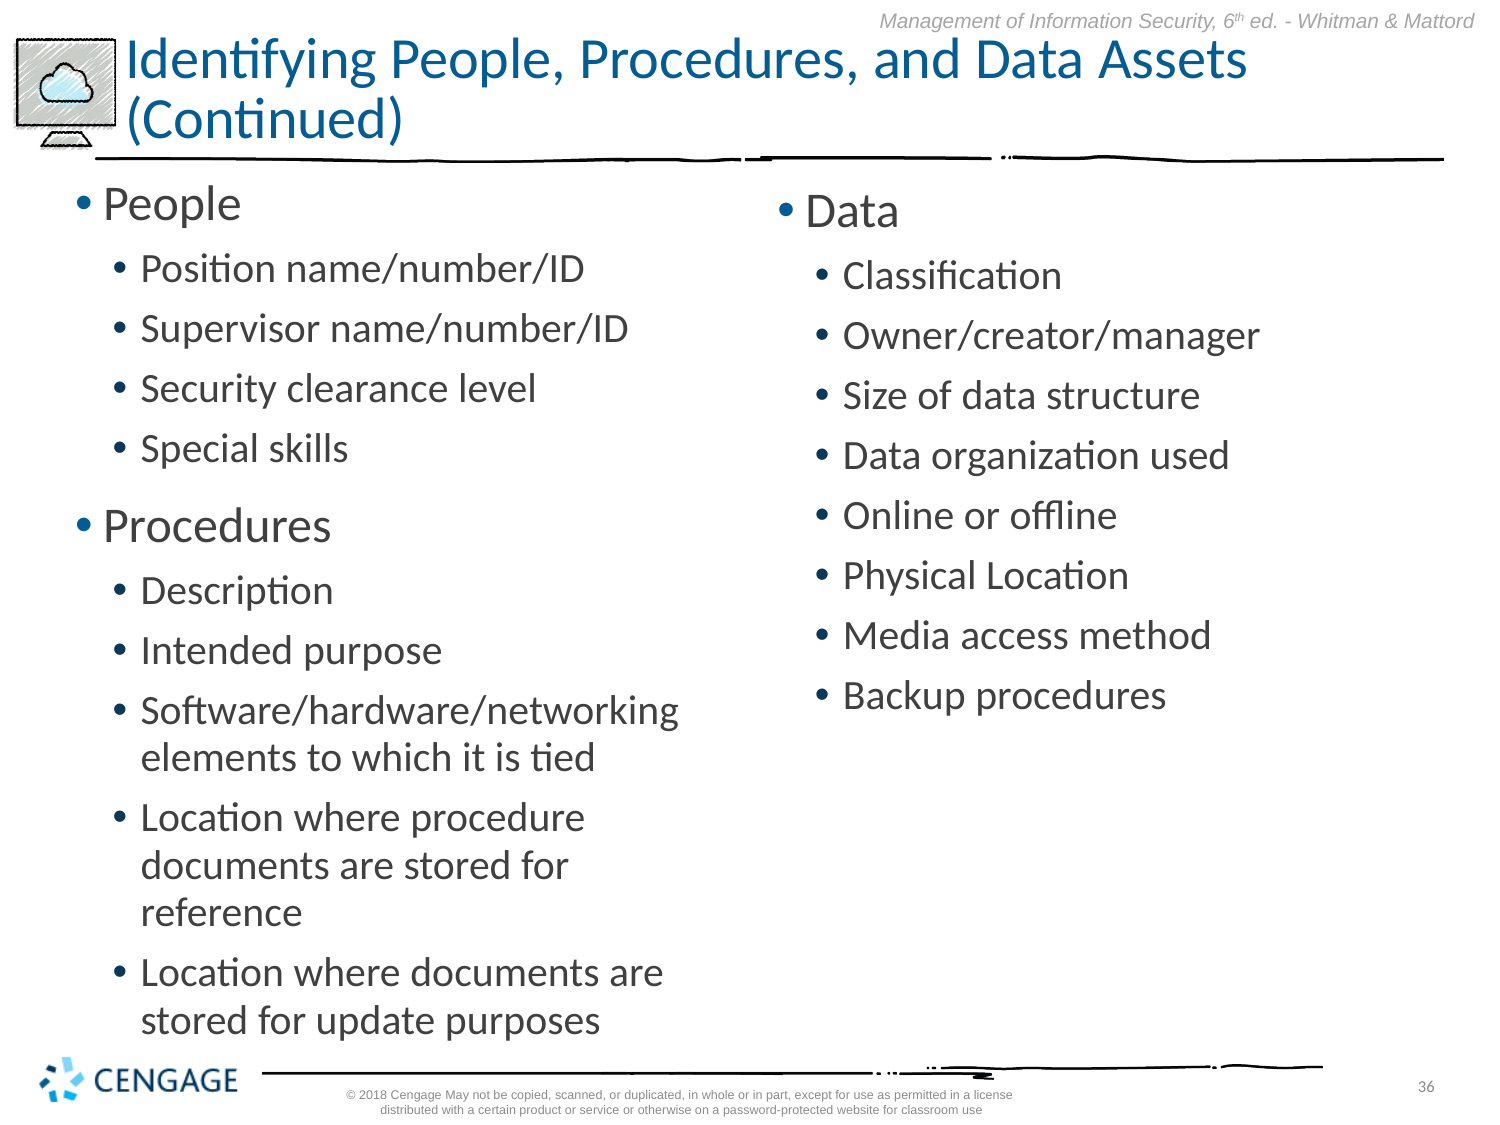

# Identifying People, Procedures, and Data Assets (Continued)
People
Position name/number/ID
Supervisor name/number/ID
Security clearance level
Special skills
Procedures
Description
Intended purpose
Software/hardware/networking elements to which it is tied
Location where procedure documents are stored for reference
Location where documents are stored for update purposes
Data
Classification
Owner/creator/manager
Size of data structure
Data organization used
Online or offline
Physical Location
Media access method
Backup procedures